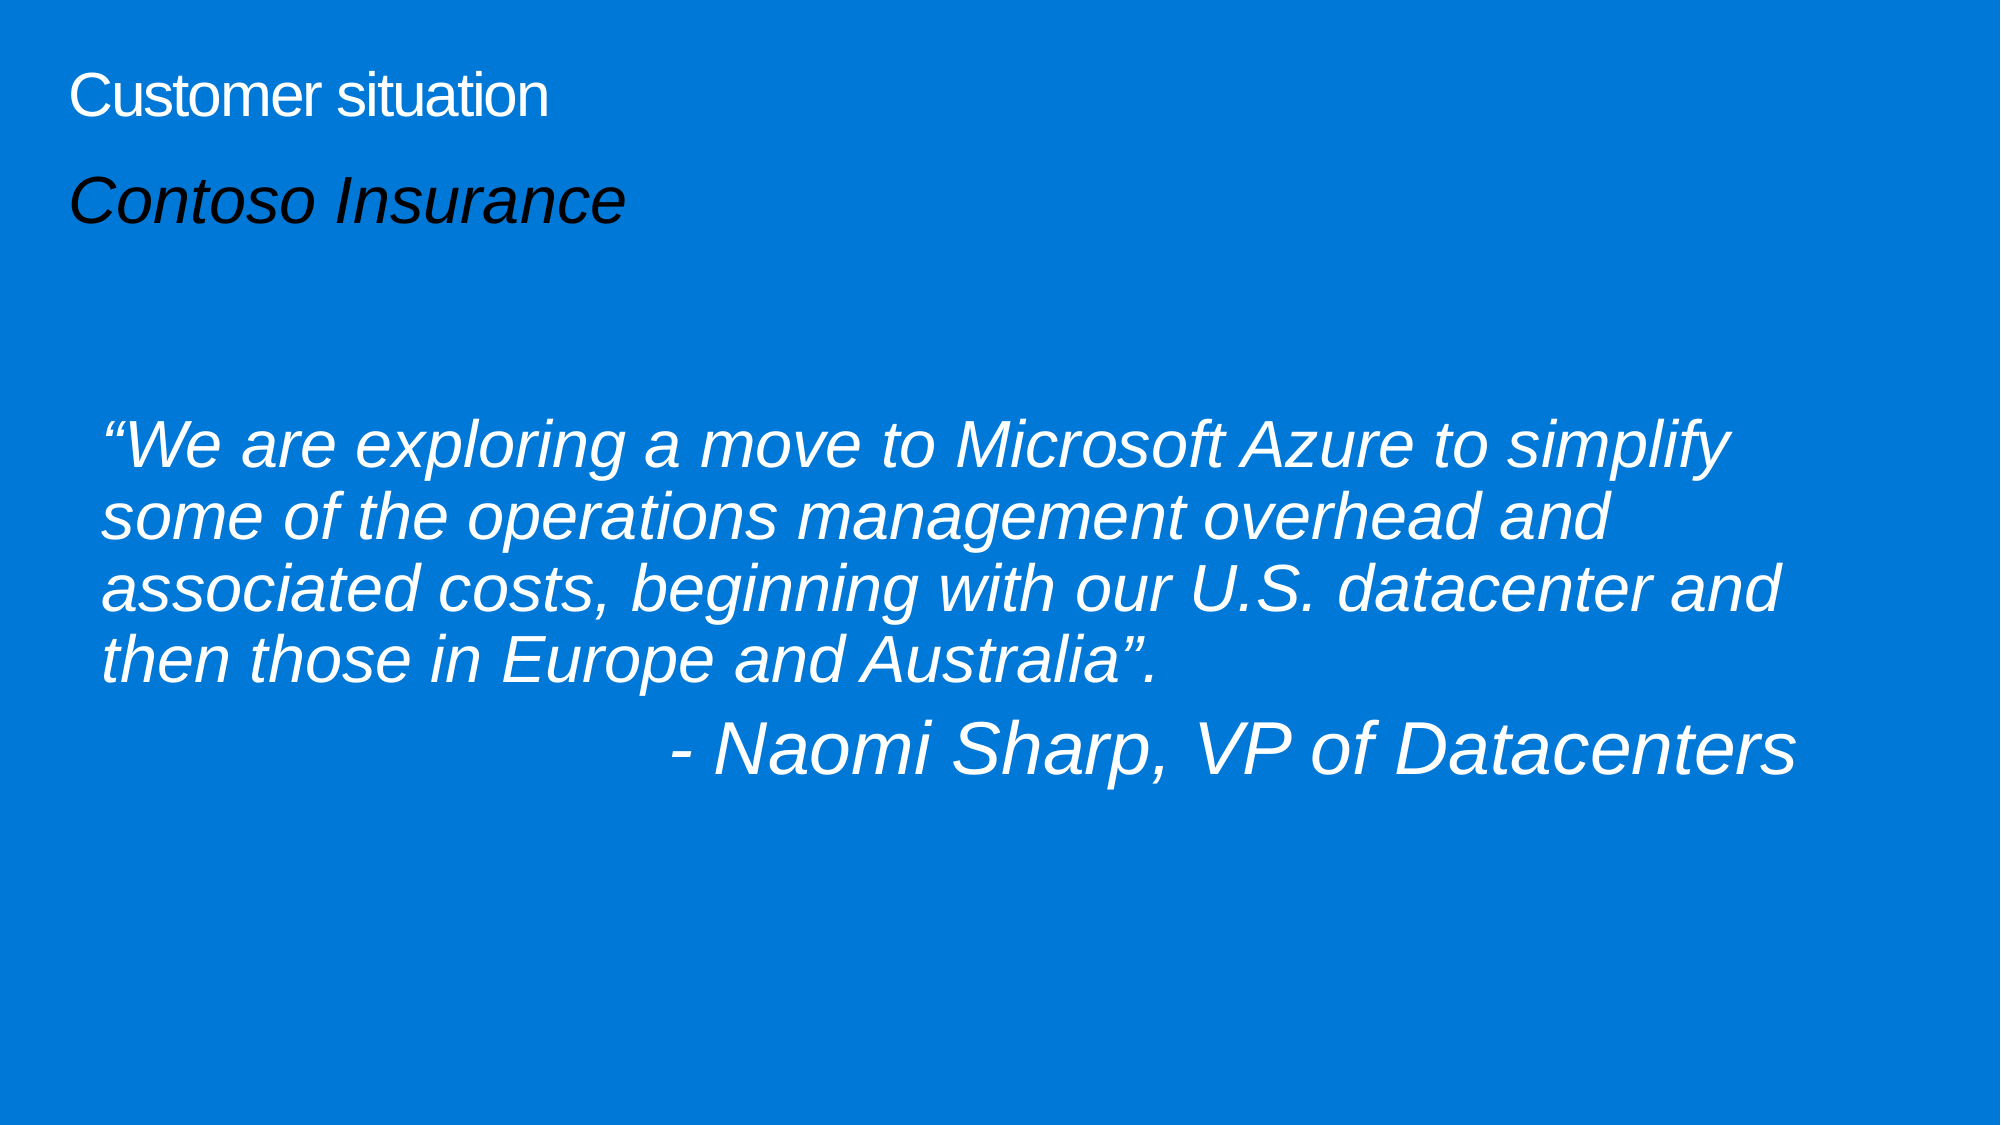

# Customer situation
Contoso Insurance

“We are exploring a move to Microsoft Azure to simplify some of the operations management overhead and associated costs, beginning with our U.S. datacenter and then those in Europe and Australia”.
			  - Naomi Sharp, VP of Datacenters